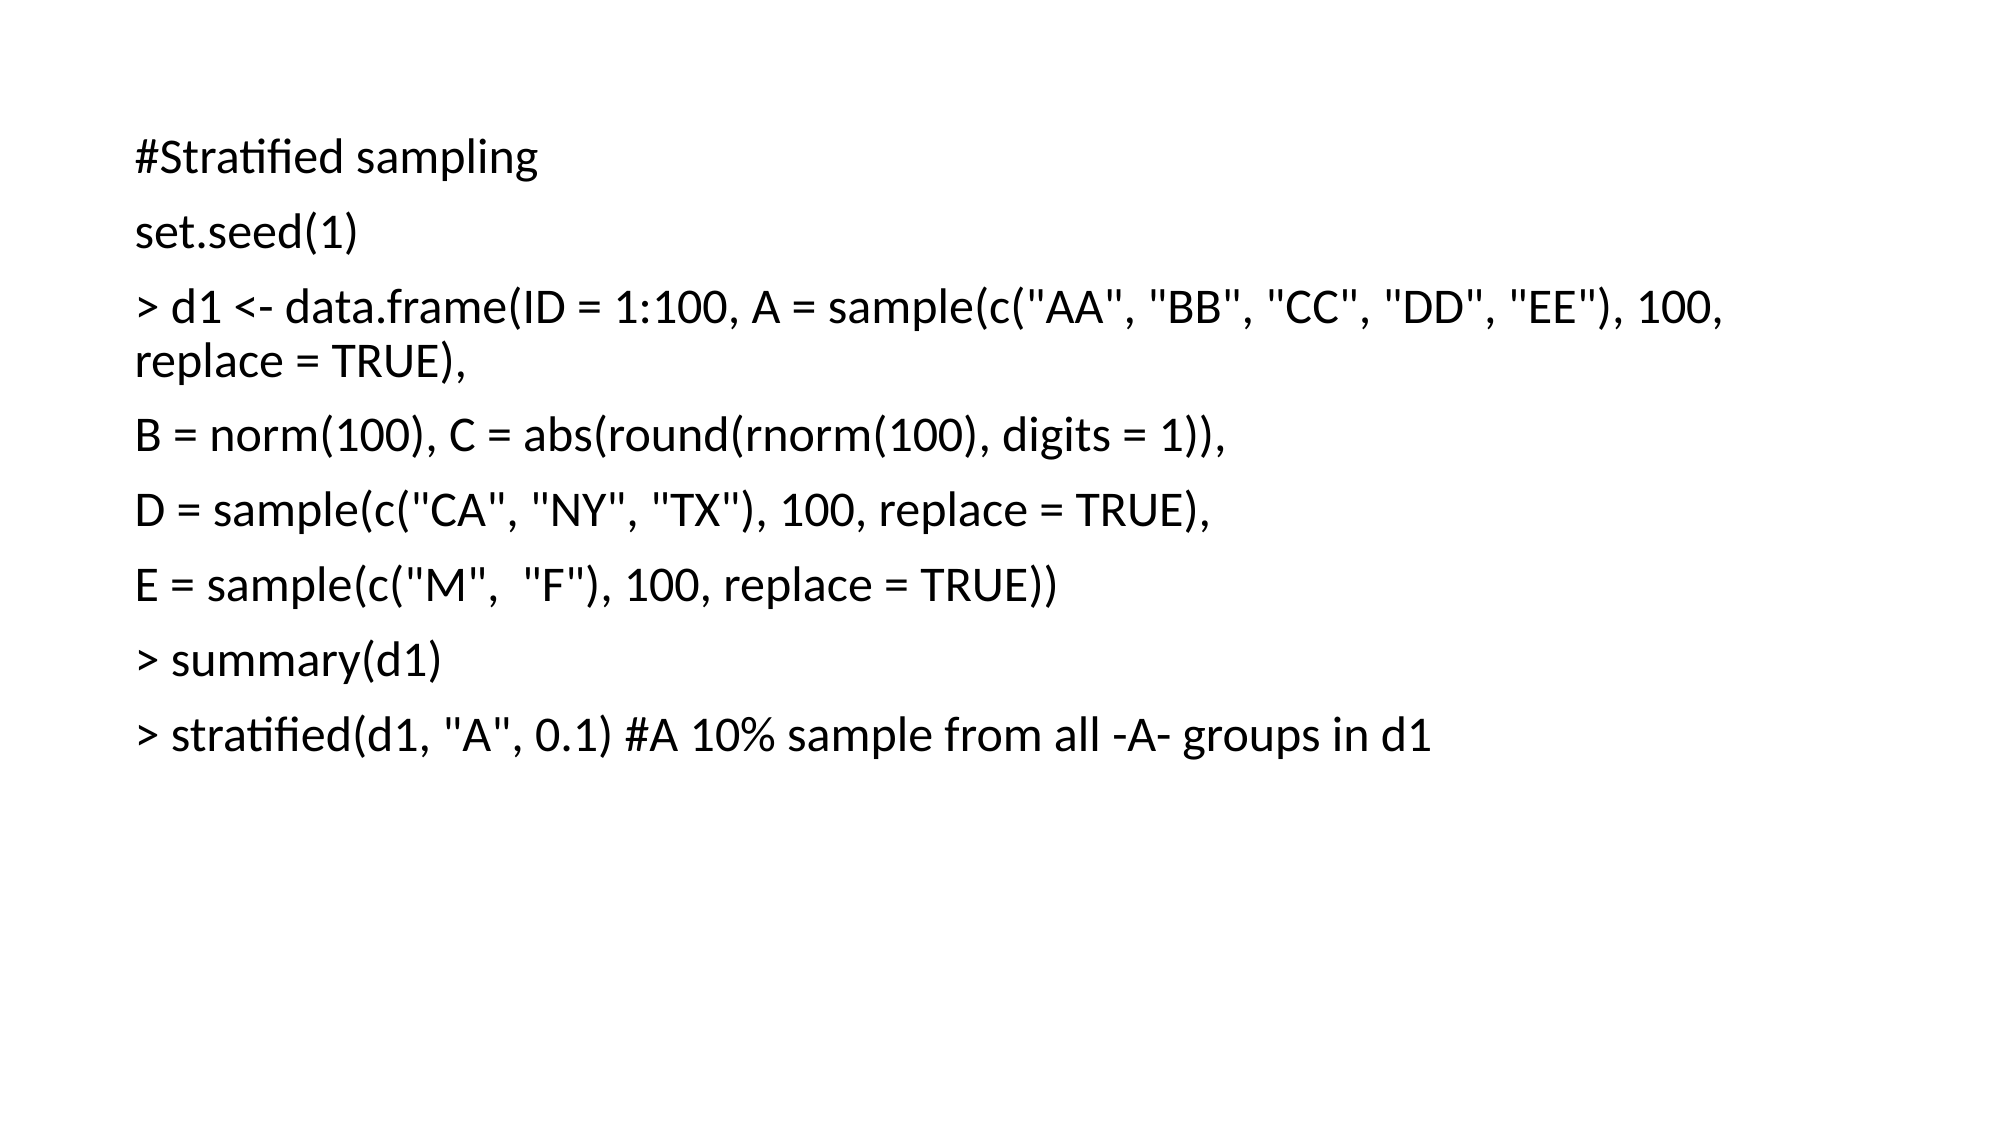

#Stratified sampling
set.seed(1)
> d1 <- data.frame(ID = 1:100, A = sample(c("AA", "BB", "CC", "DD", "EE"), 100, replace = TRUE),
B = norm(100), C = abs(round(rnorm(100), digits = 1)),
D = sample(c("CA", "NY", "TX"), 100, replace = TRUE),
E = sample(c("M",  "F"), 100, replace = TRUE))
> summary(d1)
> stratified(d1, "A", 0.1) #A 10% sample from all -A- groups in d1